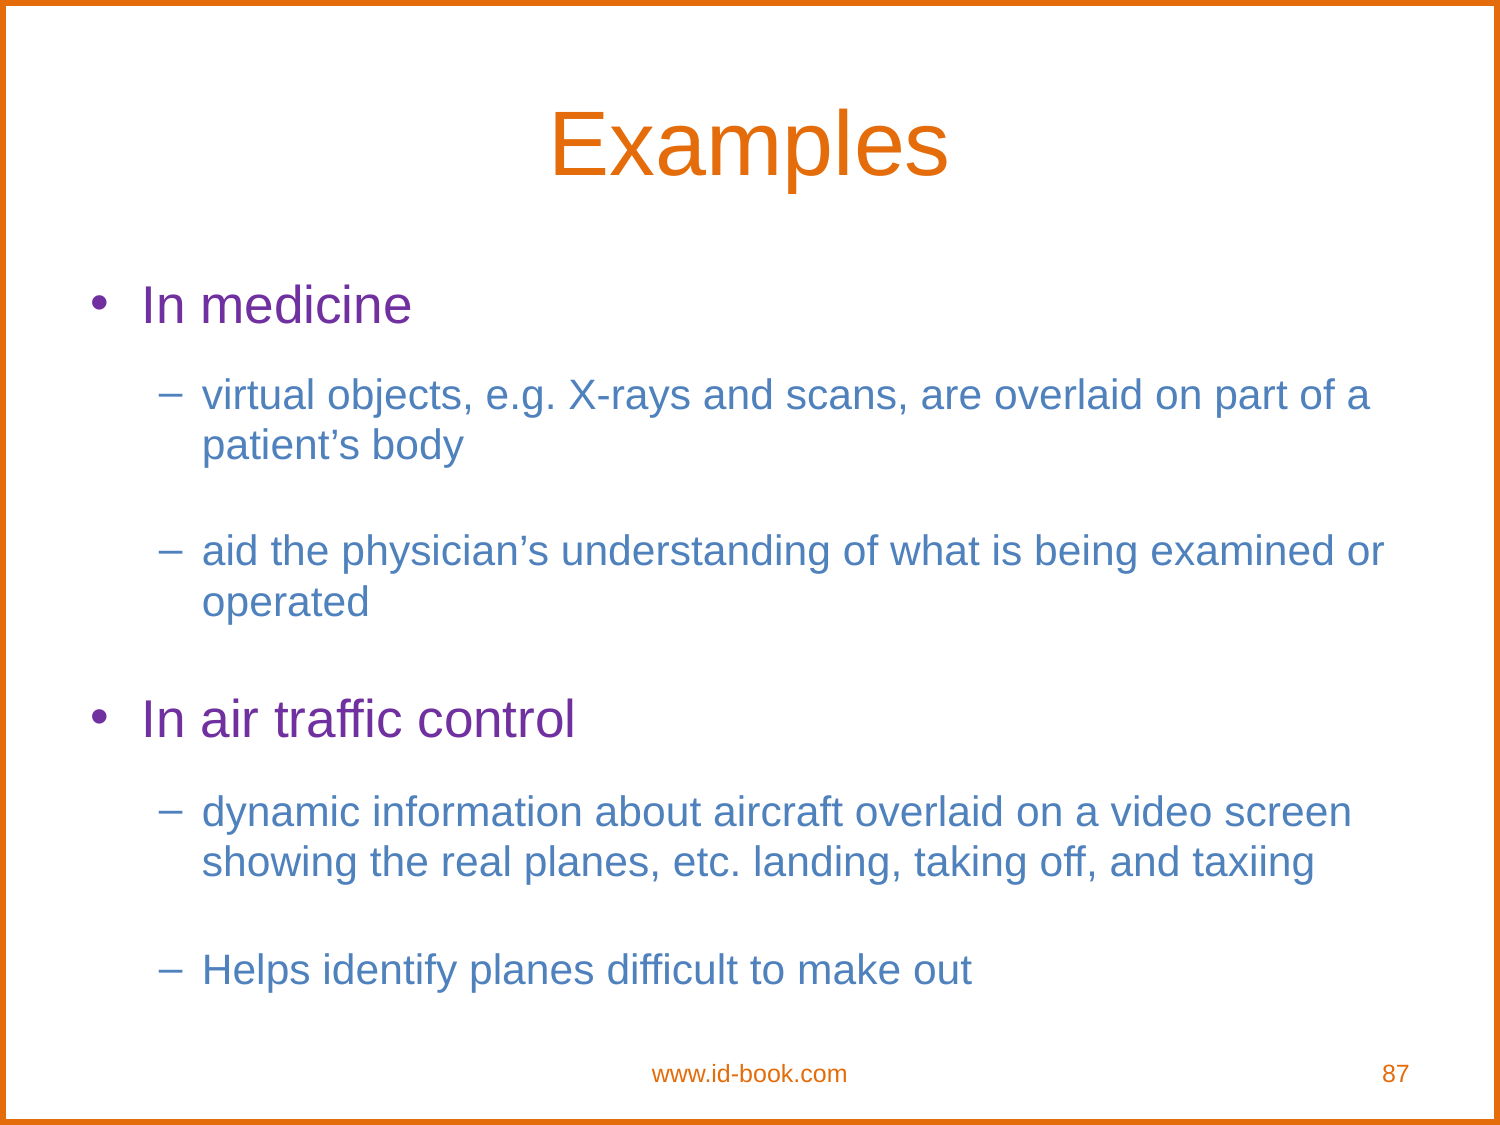

Examples
In medicine

virtual objects, e.g. X-rays and scans, are overlaid on part of a patient’s body

aid the physician’s understanding of what is being examined or operated

In air traffic control

dynamic information about aircraft overlaid on a video screen showing the real planes, etc. landing, taking off, and taxiing

Helps identify planes difficult to make out
www.id-book.com
87